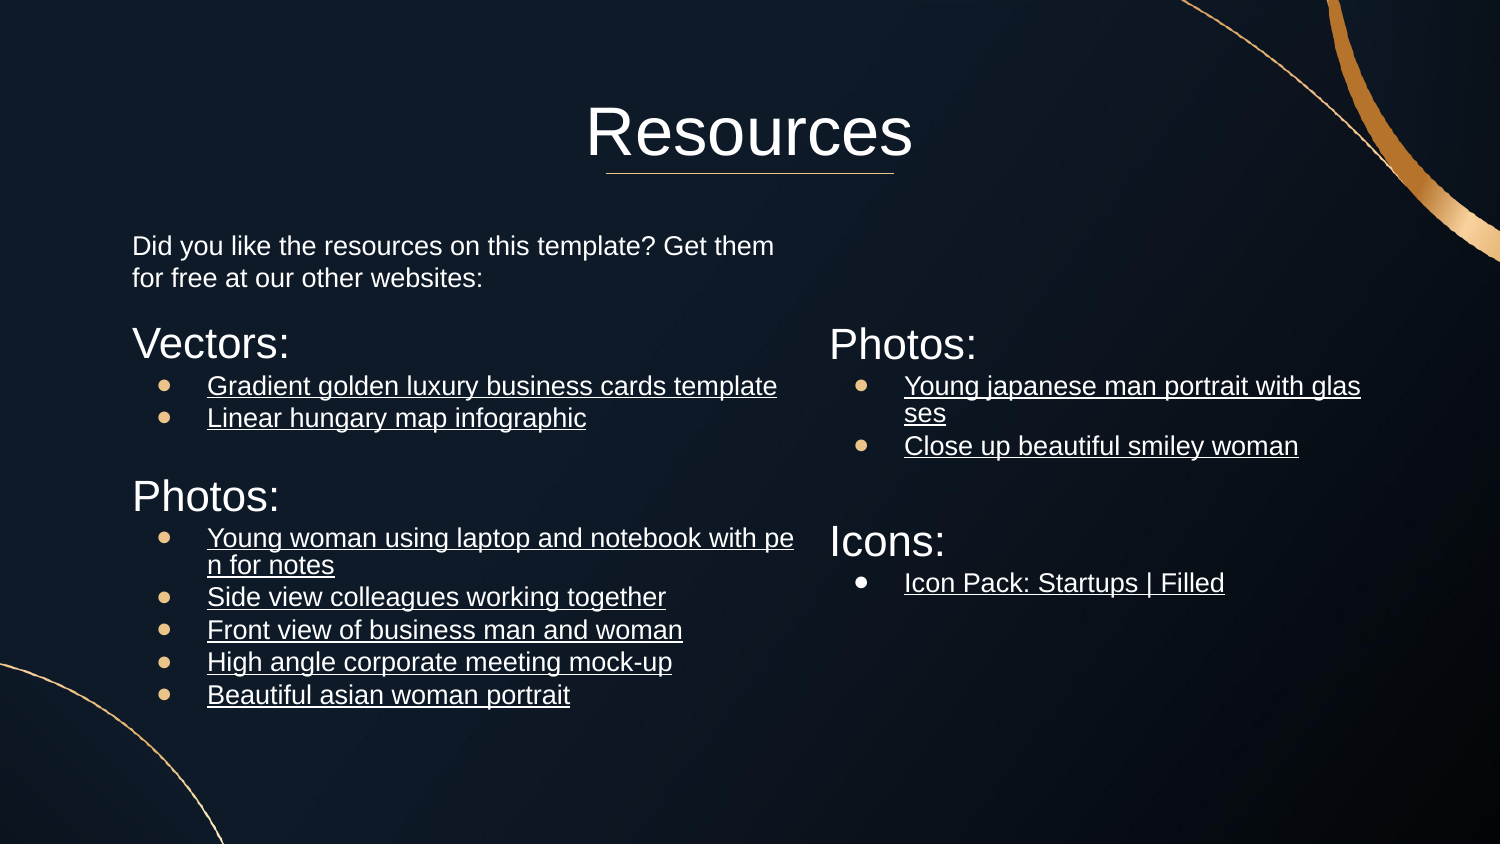

# Resources
Did you like the resources on this template? Get them for free at our other websites:

Vectors:
Gradient golden luxury business cards template
Linear hungary map infographic

Photos:
Young woman using laptop and notebook with pen for notes
Side view colleagues working together
Front view of business man and woman
High angle corporate meeting mock-up
Beautiful asian woman portrait
Photos:
Young japanese man portrait with glasses
Close up beautiful smiley woman

Icons:
Icon Pack: Startups | Filled